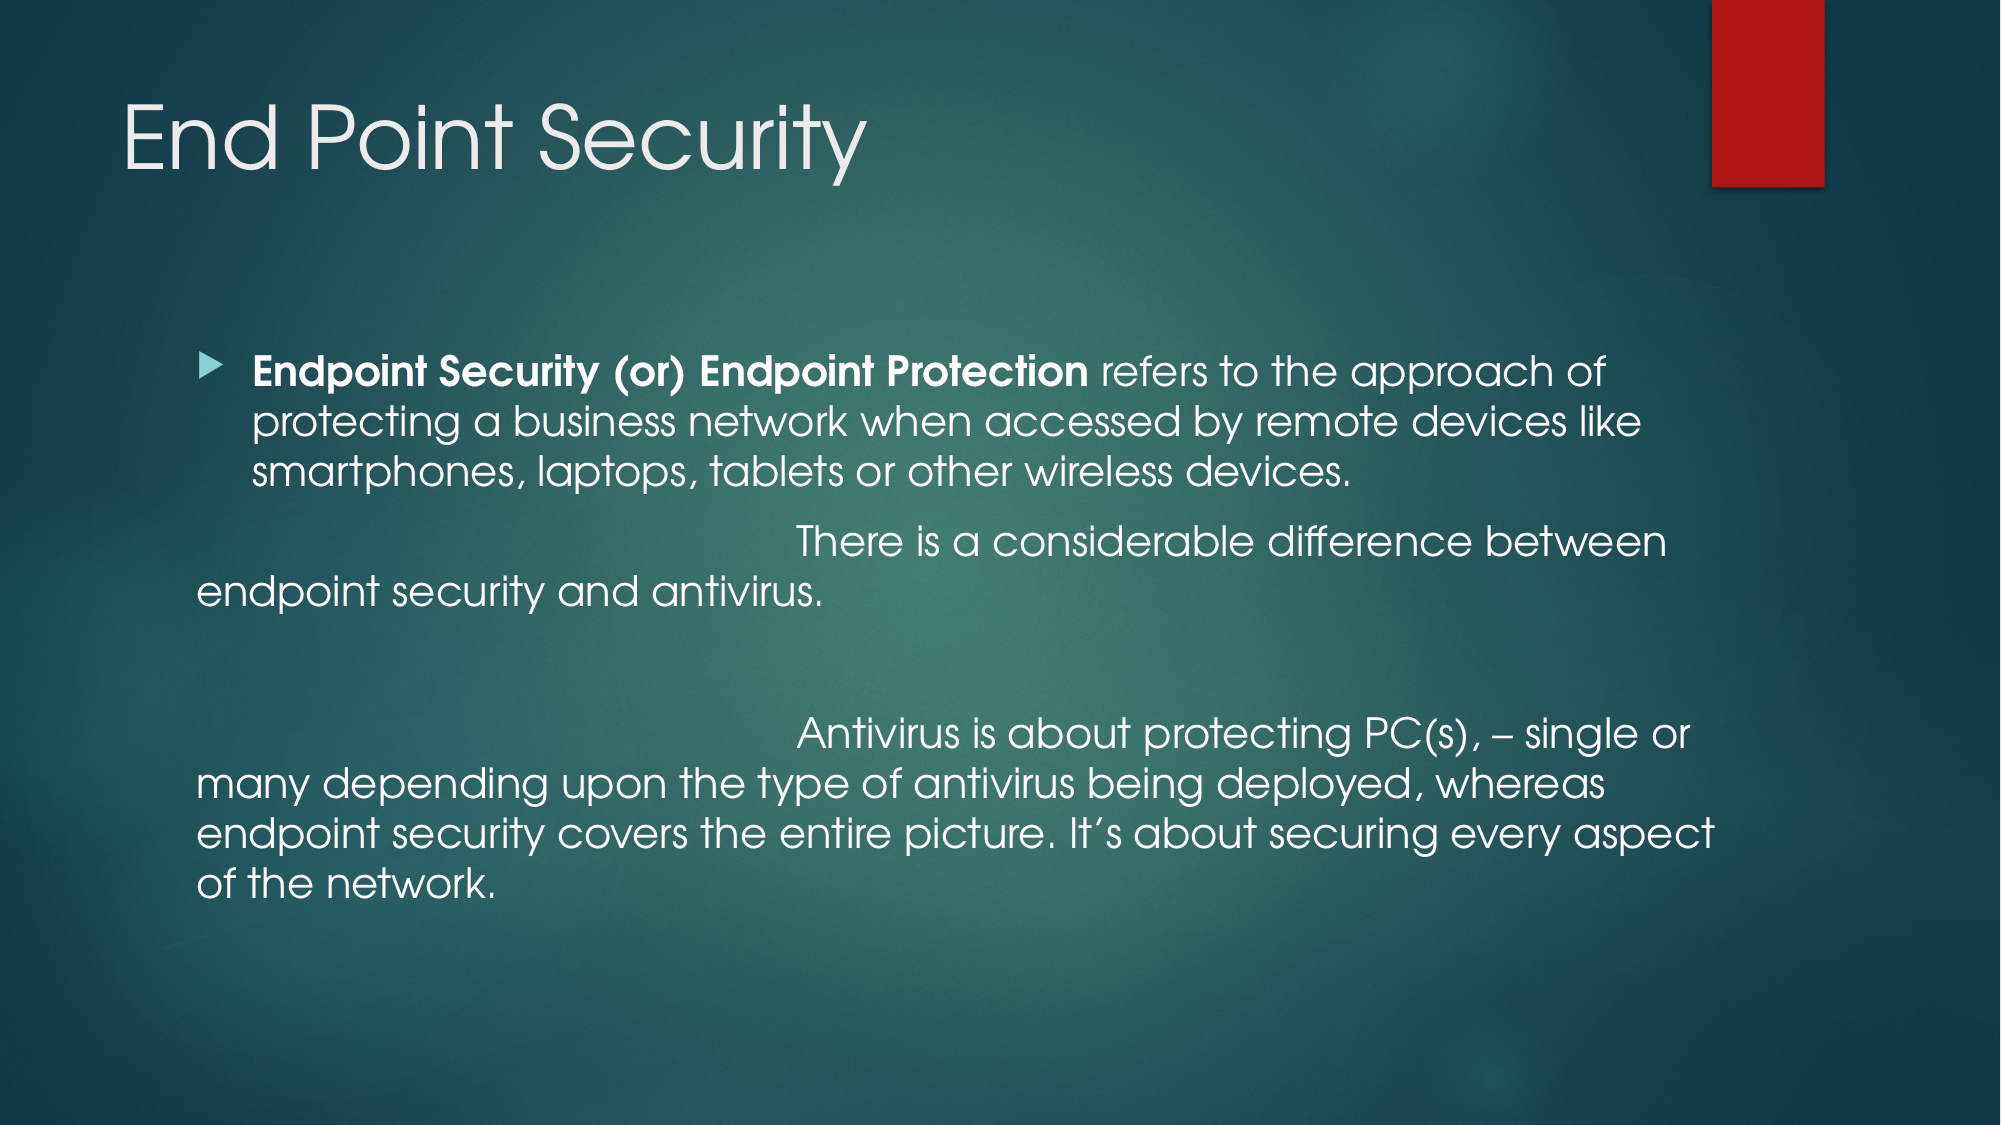

# End Point Security
Endpoint Security (or) Endpoint Protection refers to the approach of protecting a business network when accessed by remote devices like smartphones, laptops, tablets or other wireless devices.
				There is a considerable difference between endpoint security and antivirus.

 				Antivirus is about protecting PC(s), – single or many depending upon the type of antivirus being deployed, whereas endpoint security covers the entire picture. It’s about securing every aspect of the network.